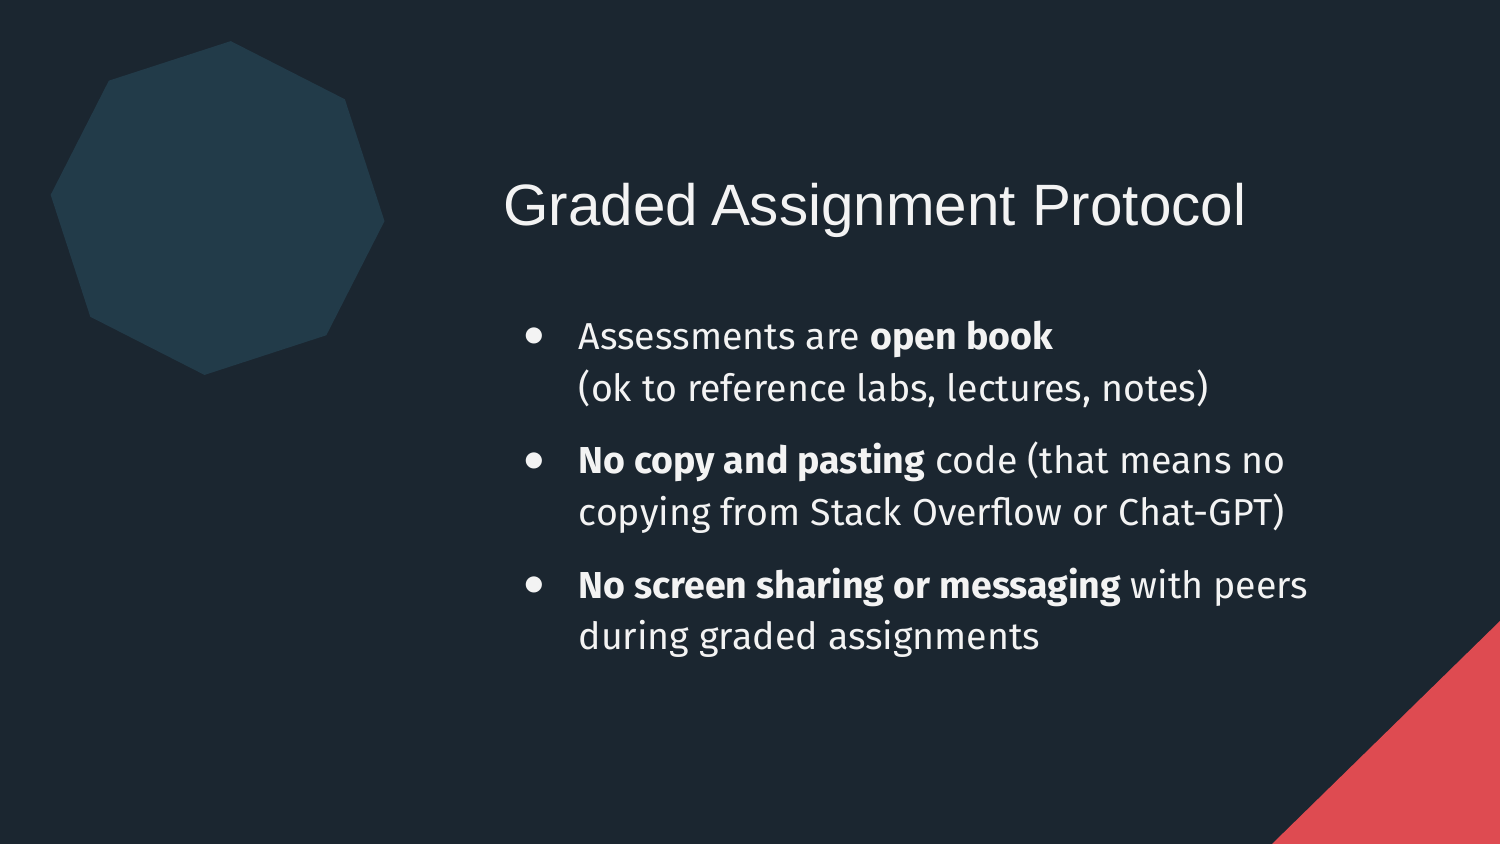

Graded Assignment Protocol

Assessments are open book
(ok to reference labs, lectures, notes)
No copy and pasting code (that means no copying from Stack Overflow or Chat-GPT)
No screen sharing or messaging with peers during graded assignments